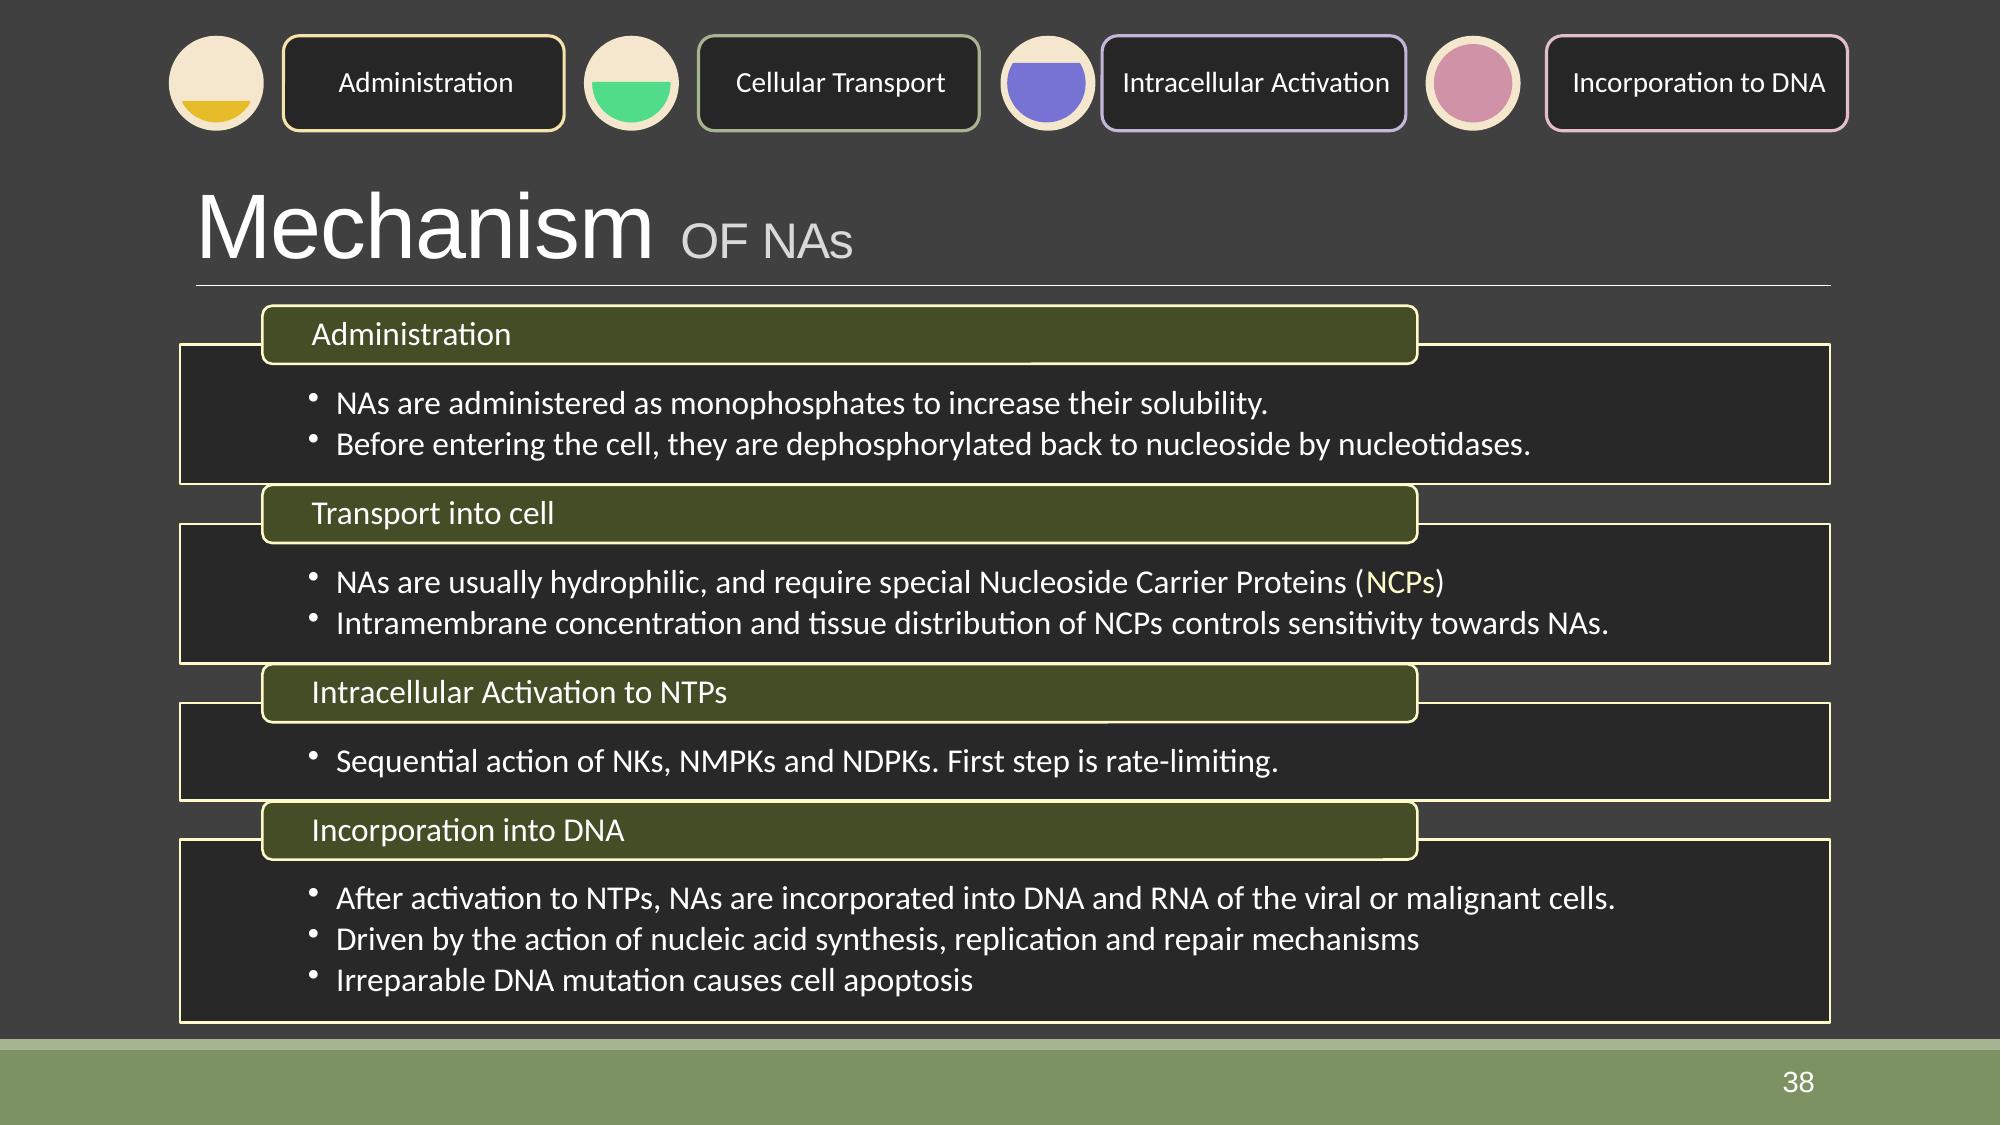

Administration
Cellular Transport
Intracellular Activation
Incorporation to DNA
# Mechanism of NAs
NAs are administered as monophosphates to increase their solubility.
Before entering the cell, they are dephosphorylated back to nucleoside by nucleotidases.
Administration
NAs are usually hydrophilic, and require special Nucleoside Carrier Proteins (NCPs)
Intramembrane concentration and tissue distribution of NCPs controls sensitivity towards NAs.
Transport into cell
Sequential action of NKs, NMPKs and NDPKs. First step is rate-limiting.
Intracellular Activation to NTPs
After activation to NTPs, NAs are incorporated into DNA and RNA of the viral or malignant cells.
Driven by the action of nucleic acid synthesis, replication and repair mechanisms
Irreparable DNA mutation causes cell apoptosis
Incorporation into DNA
38